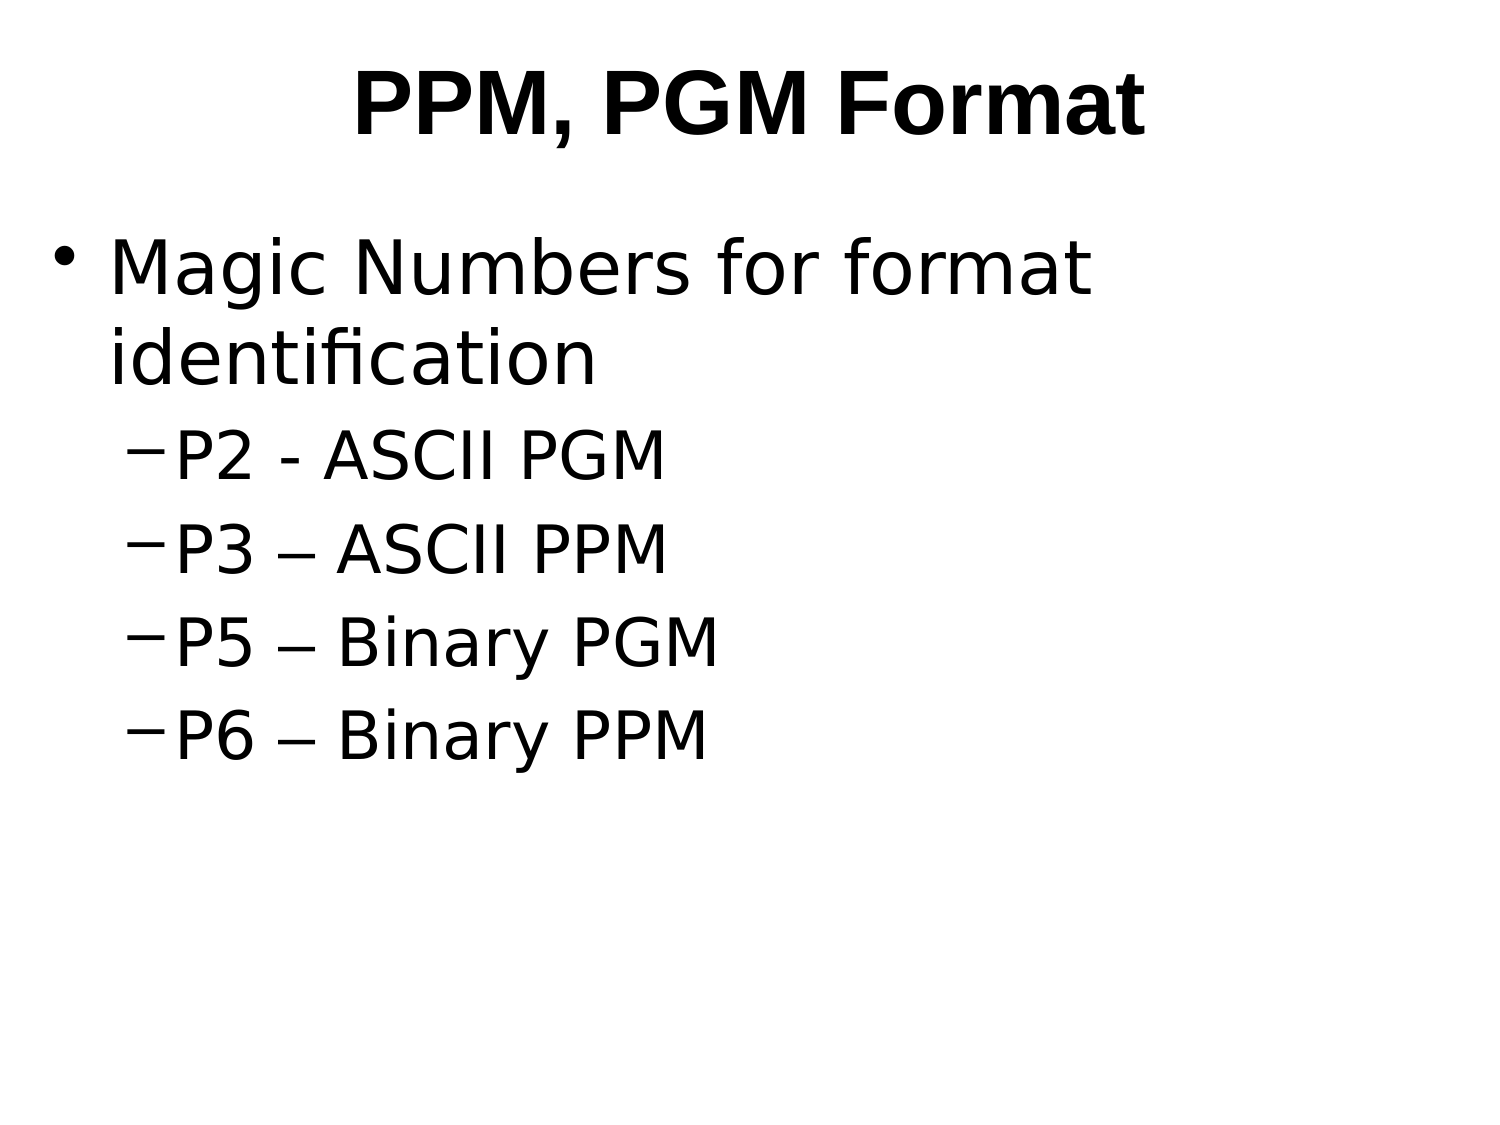

PPM, PGM Format
Magic Numbers for format identification
P2 - ASCII PGM
P3 – ASCII PPM
P5 – Binary PGM
P6 – Binary PPM